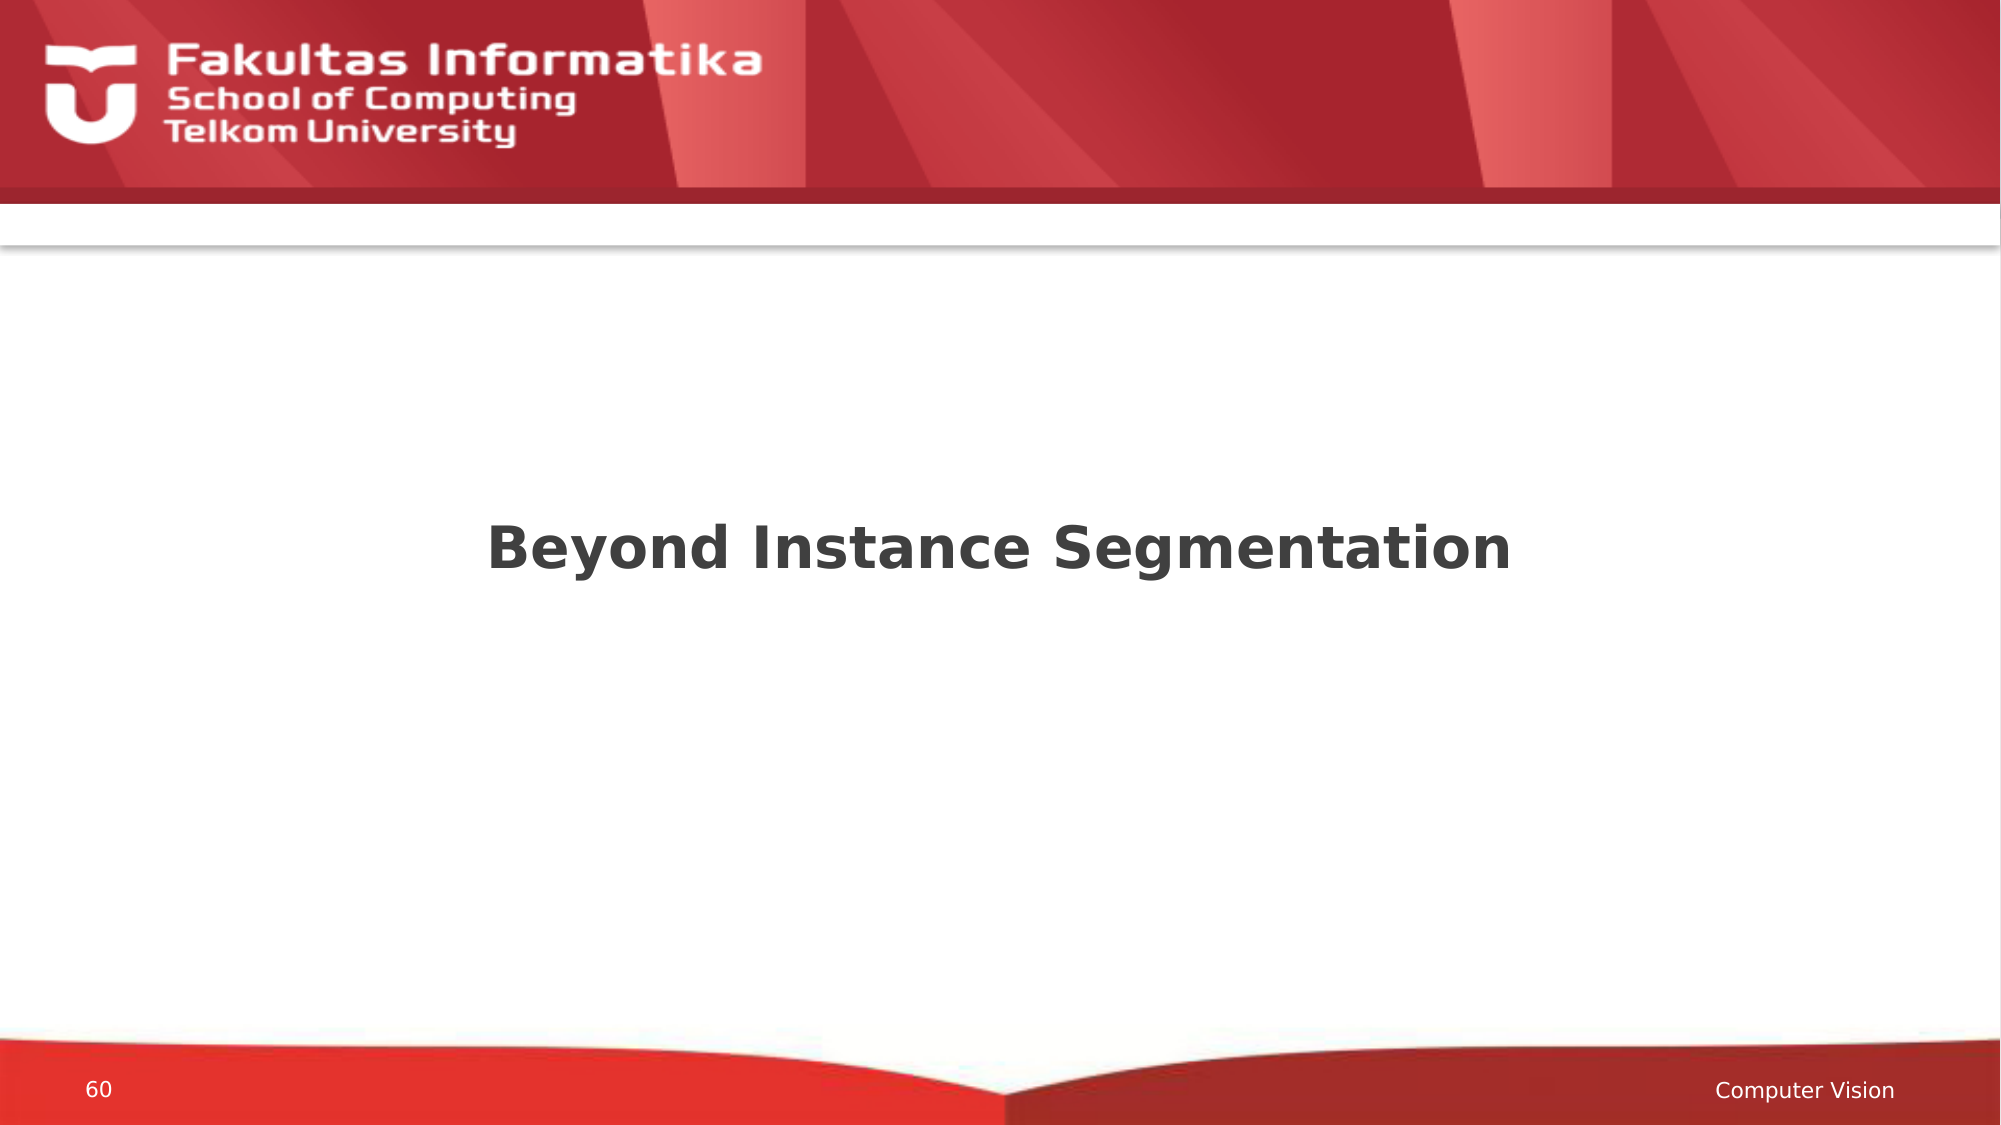

# Beyond Instance Segmentation
Computer Vision
60